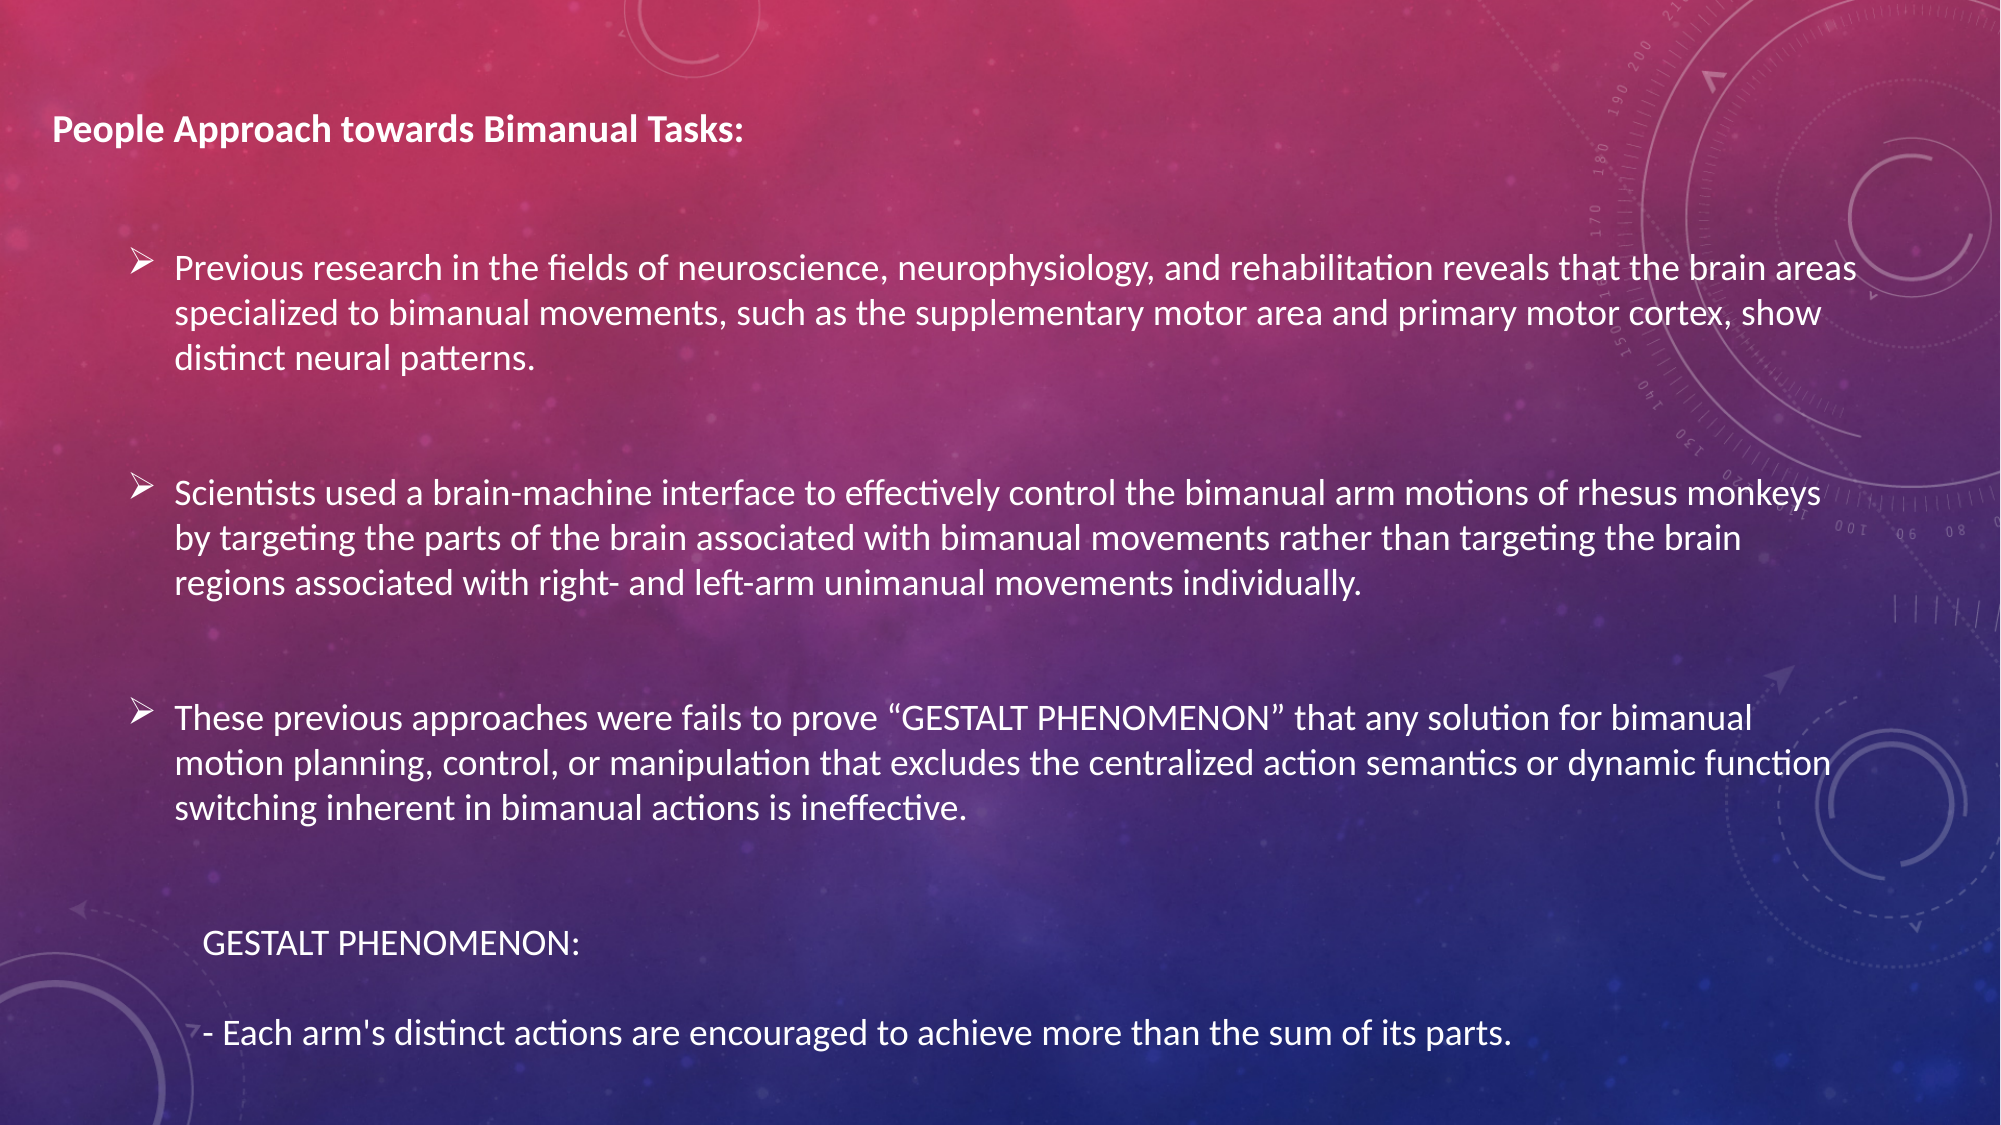

People Approach towards Bimanual Tasks:

Previous research in the fields of neuroscience, neurophysiology, and rehabilitation reveals that the brain areas specialized to bimanual movements, such as the supplementary motor area and primary motor cortex, show distinct neural patterns.

Scientists used a brain-machine interface to effectively control the bimanual arm motions of rhesus monkeys by targeting the parts of the brain associated with bimanual movements rather than targeting the brain regions associated with right- and left-arm unimanual movements individually.

These previous approaches were fails to prove “GESTALT PHENOMENON” that any solution for bimanual motion planning, control, or manipulation that excludes the centralized action semantics or dynamic function switching inherent in bimanual actions is ineffective.

GESTALT PHENOMENON:

- Each arm's distinct actions are encouraged to achieve more than the sum of its parts.